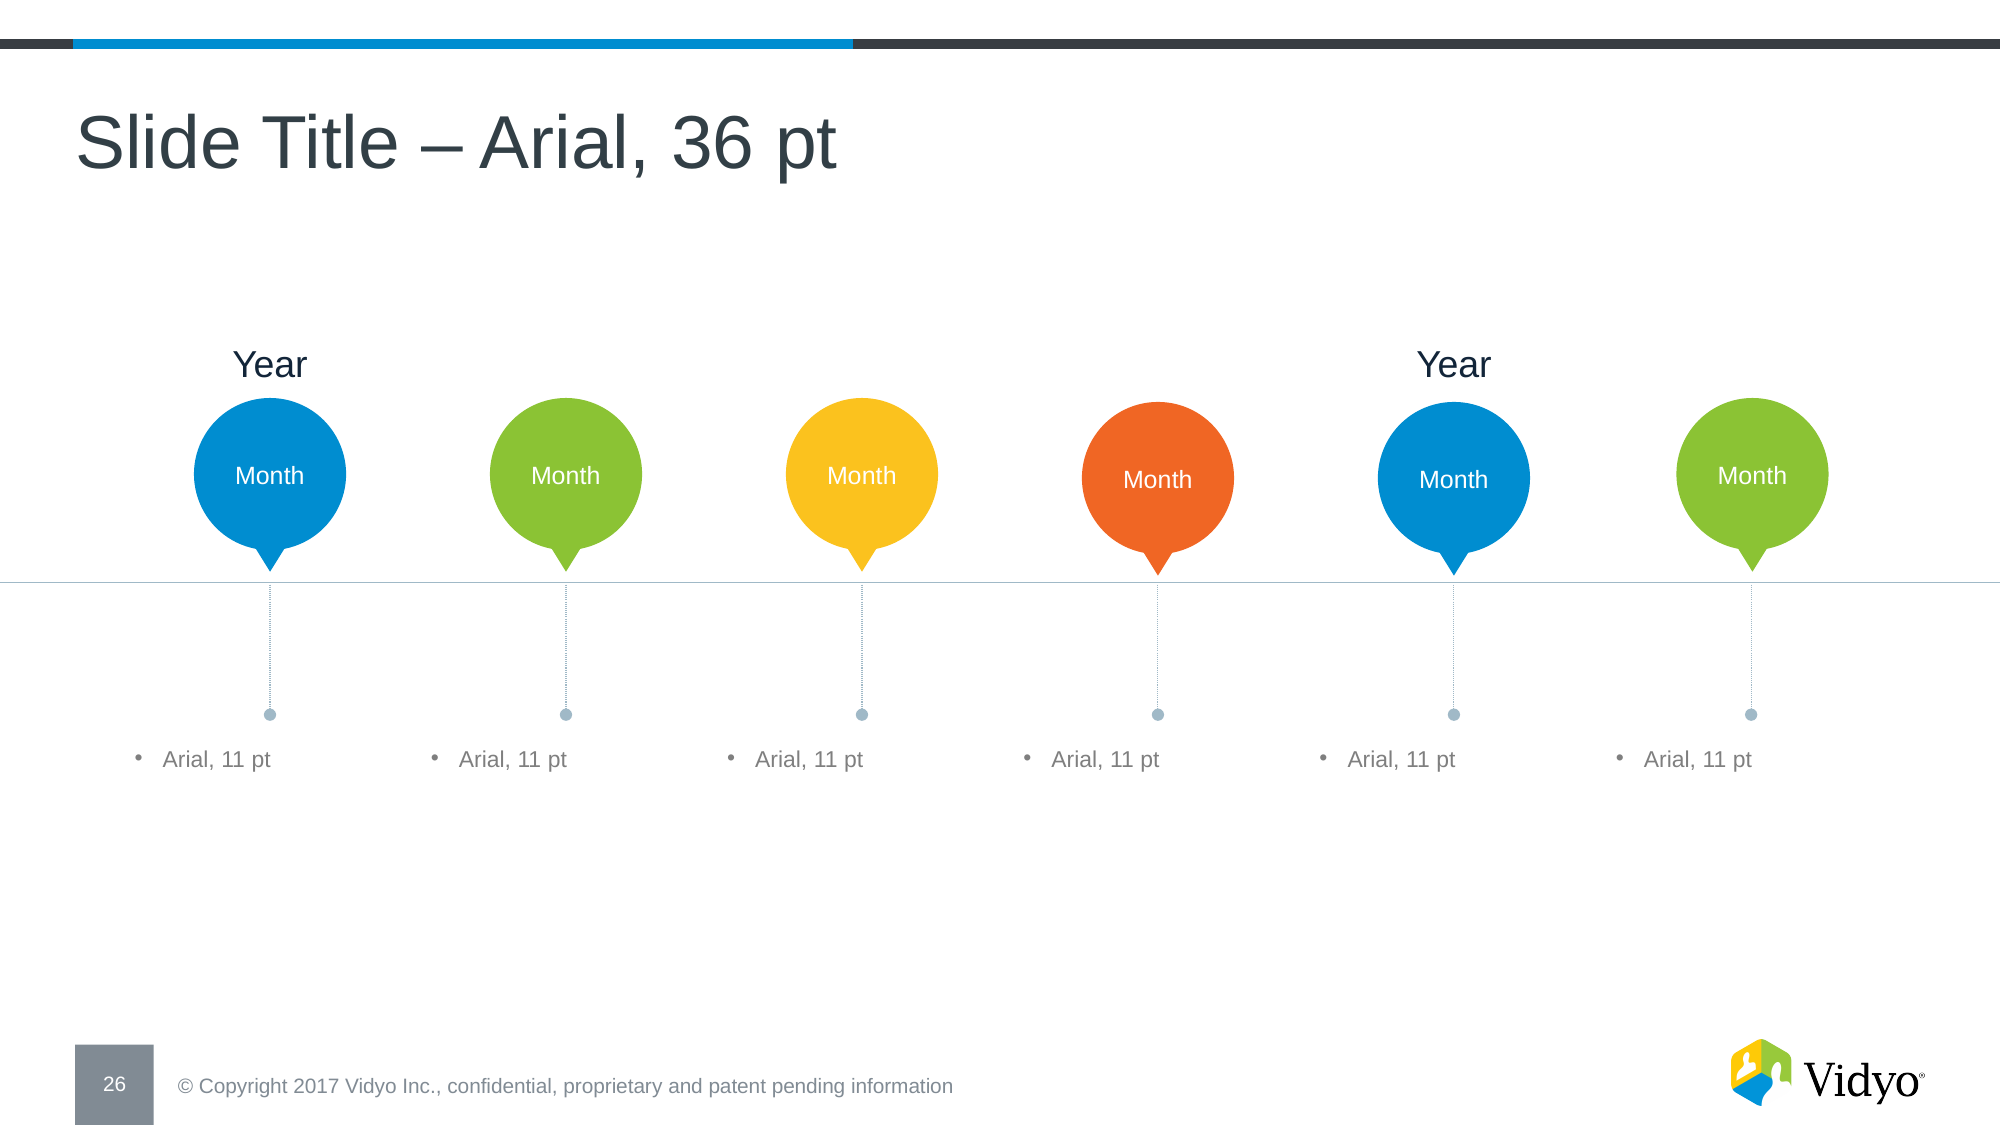

Slide Title – Arial, 36 pt
Year
Year
Month
Month
Month
Month
Month
Month

Arial, 11 pt
Arial, 11 pt
Arial, 11 pt
Arial, 11 pt
Arial, 11 pt
Arial, 11 pt